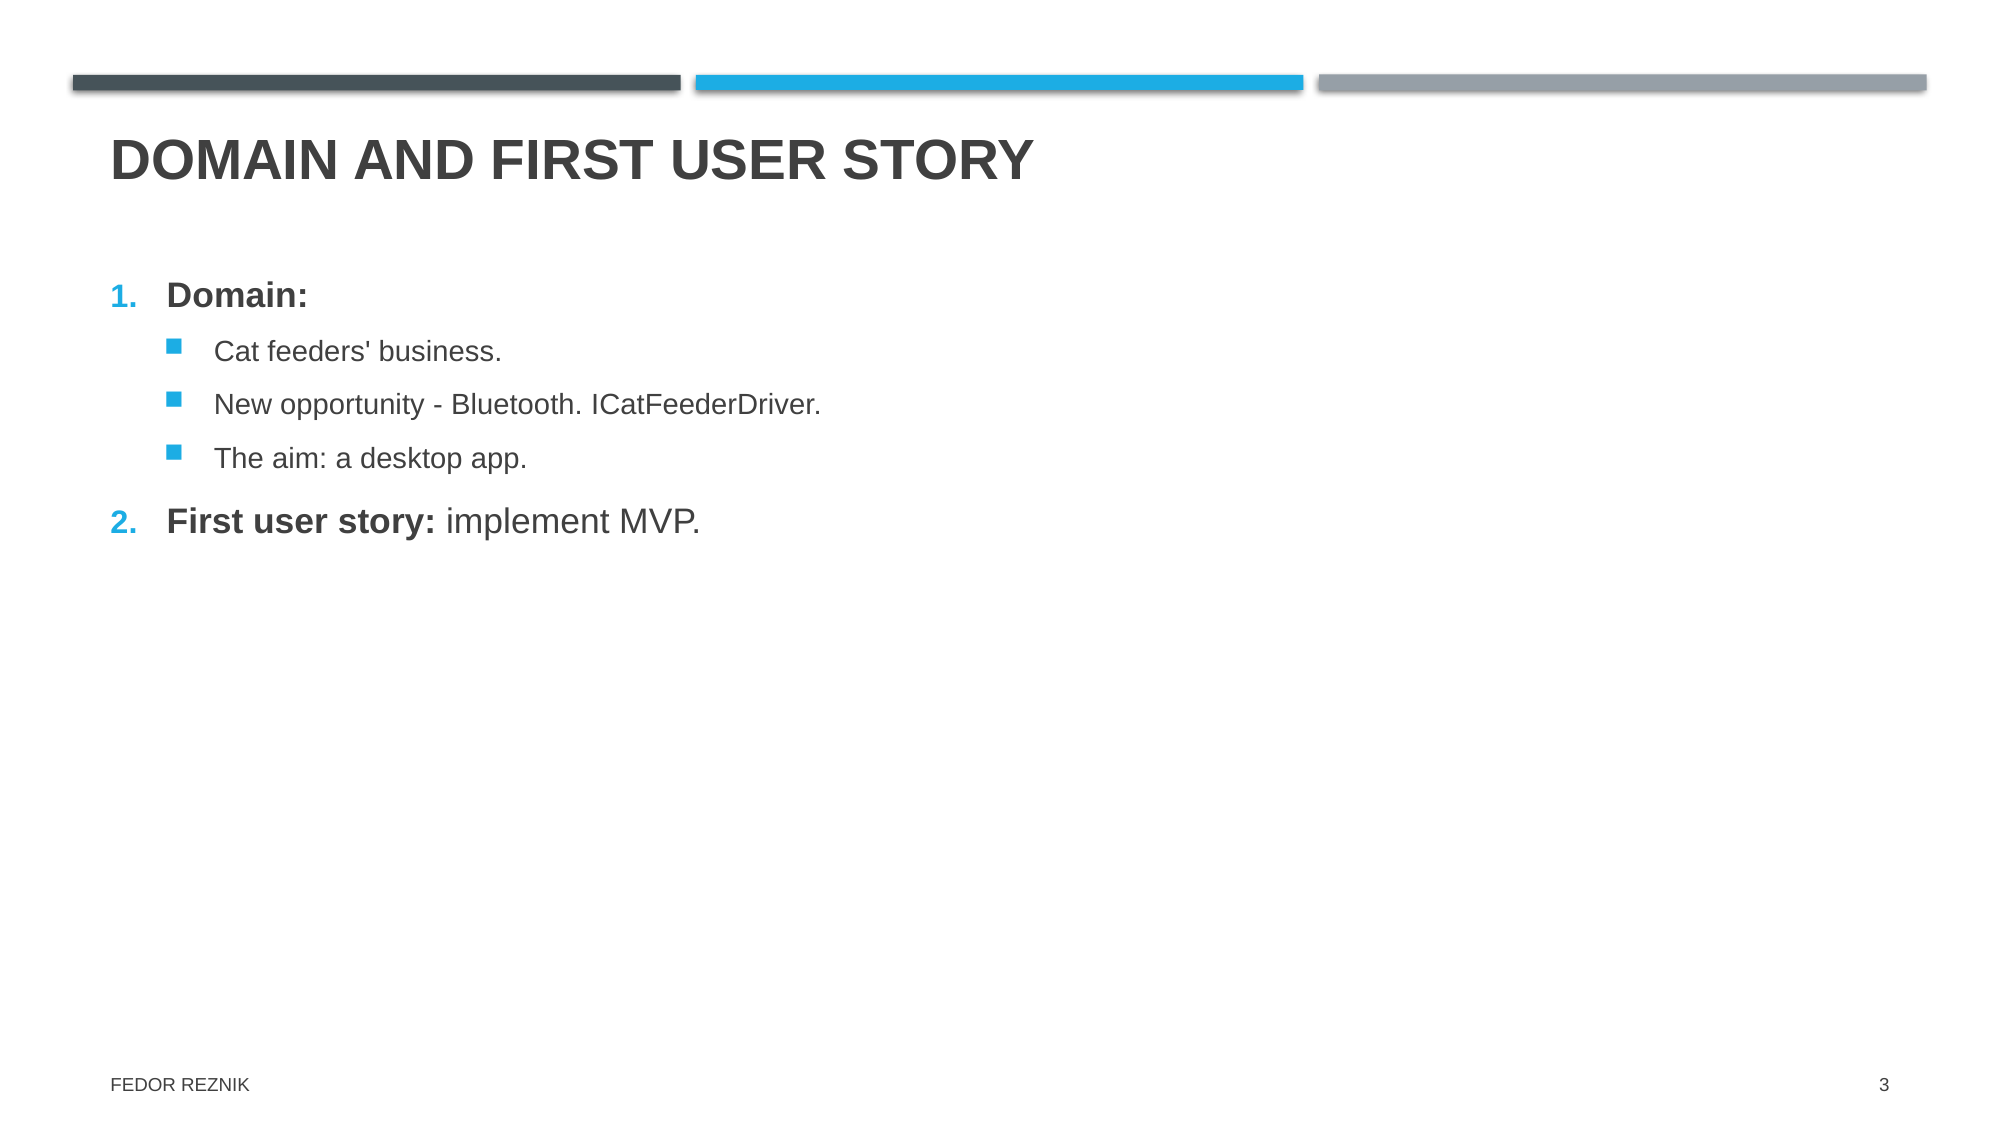

# domain and First user story
Domain:
Cat feeders' business.
New opportunity - Bluetooth. ICatFeederDriver.
The aim: a desktop app.
First user story: implement MVP.
Fedor Reznik
3